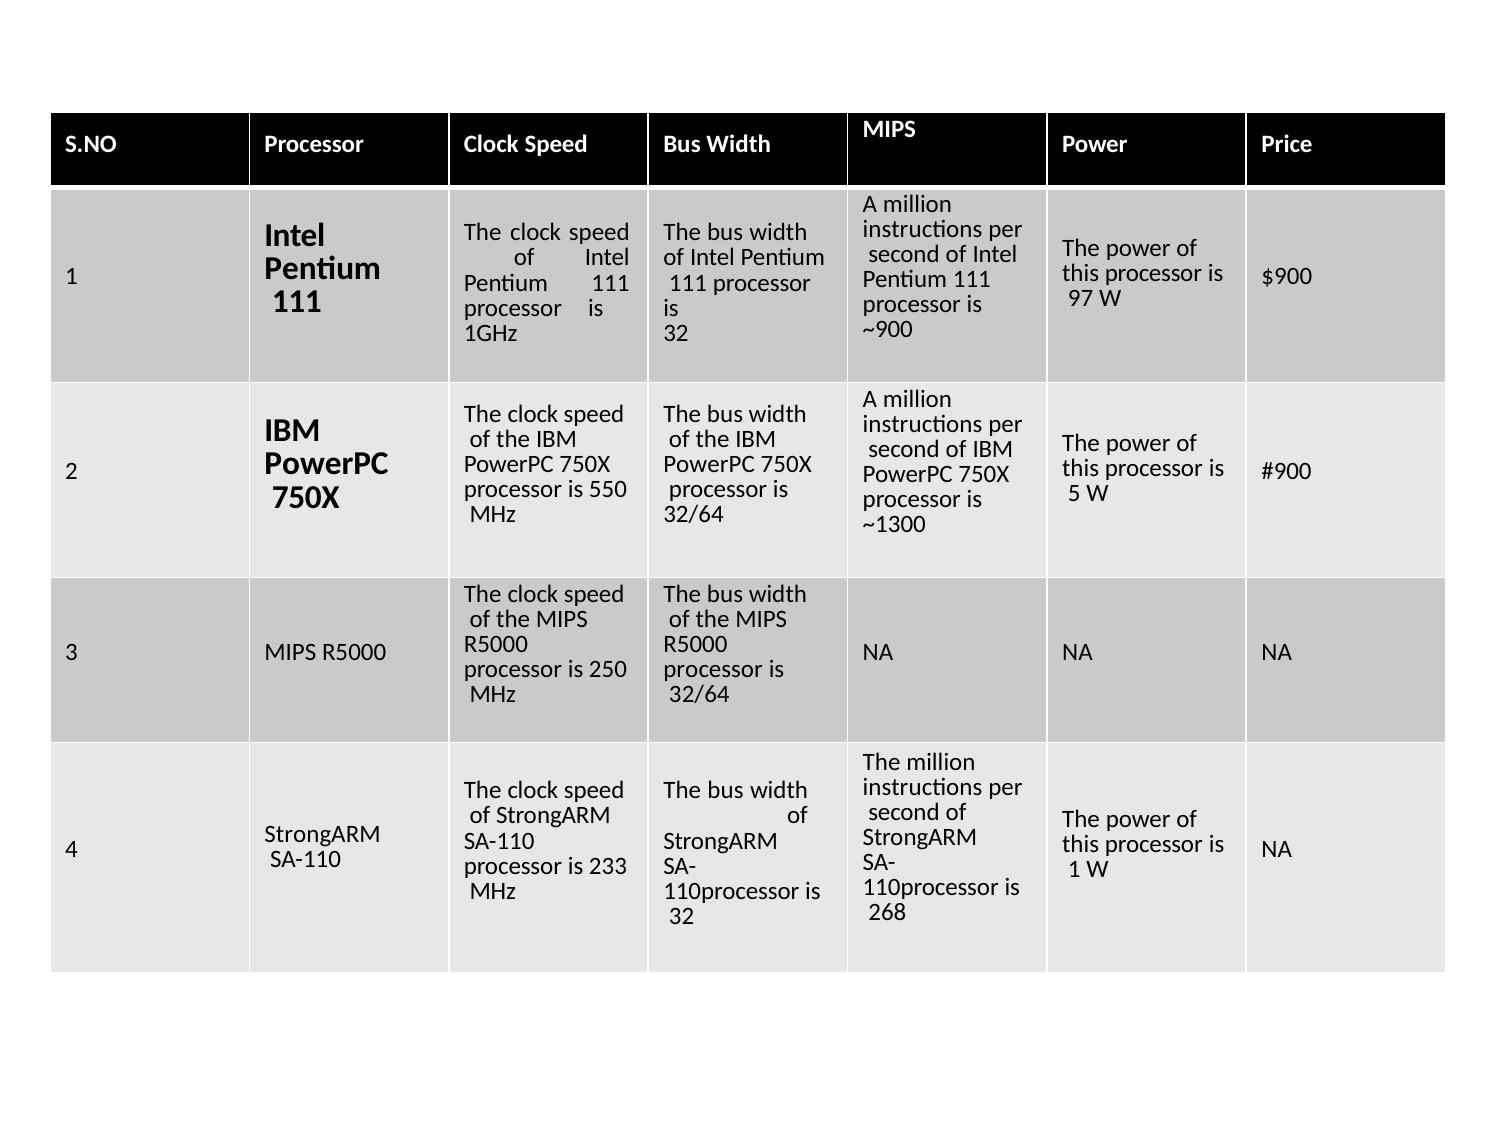

| S.NO | Processor | Clock Speed | Bus Width | MIPS | Power | Price |
| --- | --- | --- | --- | --- | --- | --- |
| 1 | Intel Pentium 111 | The clock speed of Intel Pentium 111 processor is 1GHz | The bus width of Intel Pentium 111 processor is 32 | A million instructions per second of Intel Pentium 111 processor is ~900 | The power of this processor is 97 W | $900 |
| 2 | IBM PowerPC 750X | The clock speed of the IBM PowerPC 750X processor is 550 MHz | The bus width of the IBM PowerPC 750X processor is 32/64 | A million instructions per second of IBM PowerPC 750X processor is ~1300 | The power of this processor is 5 W | #900 |
| 3 | MIPS R5000 | The clock speed of the MIPS R5000 processor is 250 MHz | The bus width of the MIPS R5000 processor is 32/64 | NA | NA | NA |
| 4 | StrongARM SA-110 | The clock speed of StrongARM SA-110 processor is 233 MHz | The bus width of StrongARM SA- 110processor is 32 | The million instructions per second of StrongARM SA- 110processor is 268 | The power of this processor is 1 W | NA |